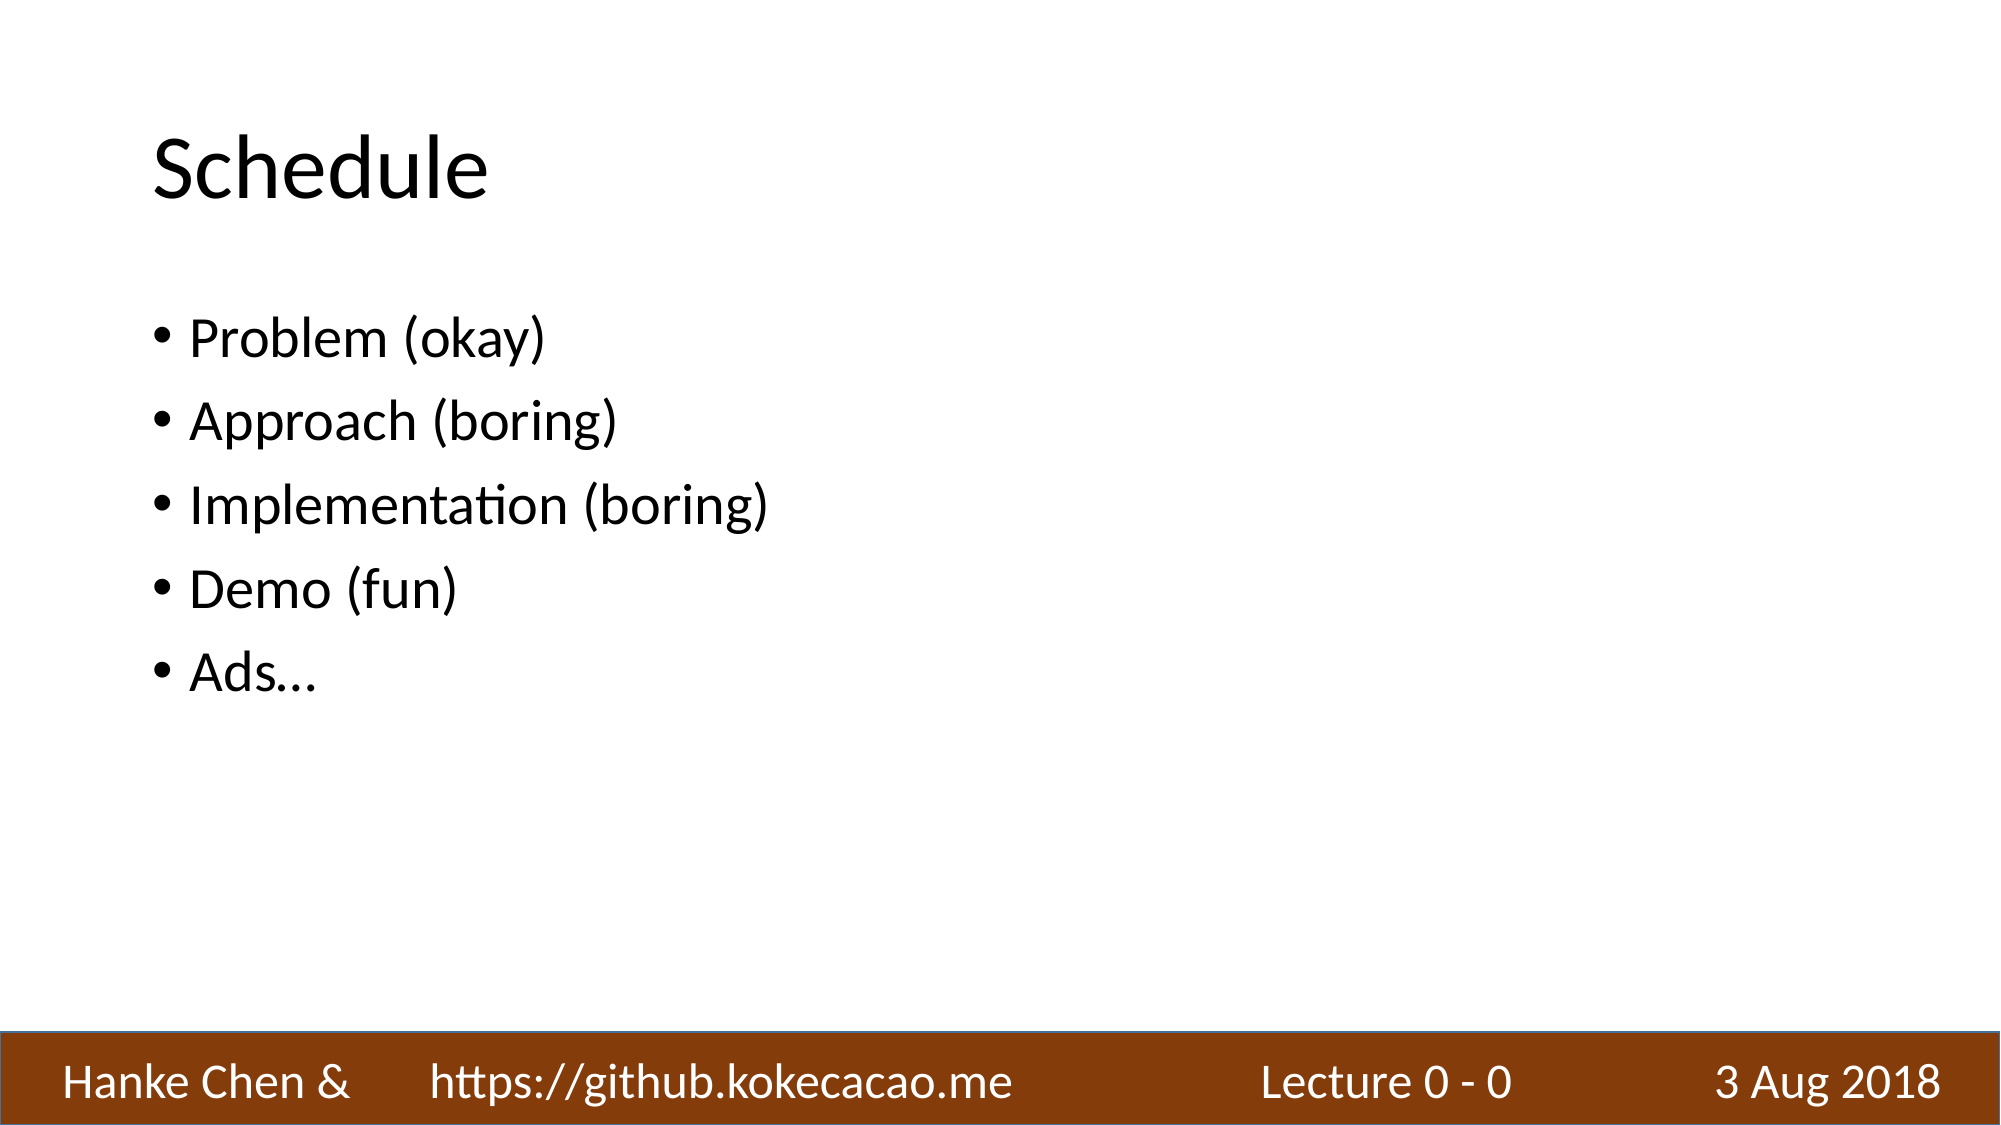

# Schedule
Problem (okay)
Approach (boring)
Implementation (boring)
Demo (fun)
Ads…

Hanke Chen &       https://github.kokecacao.me                      Lecture 0 - 0                  3 Aug 2018